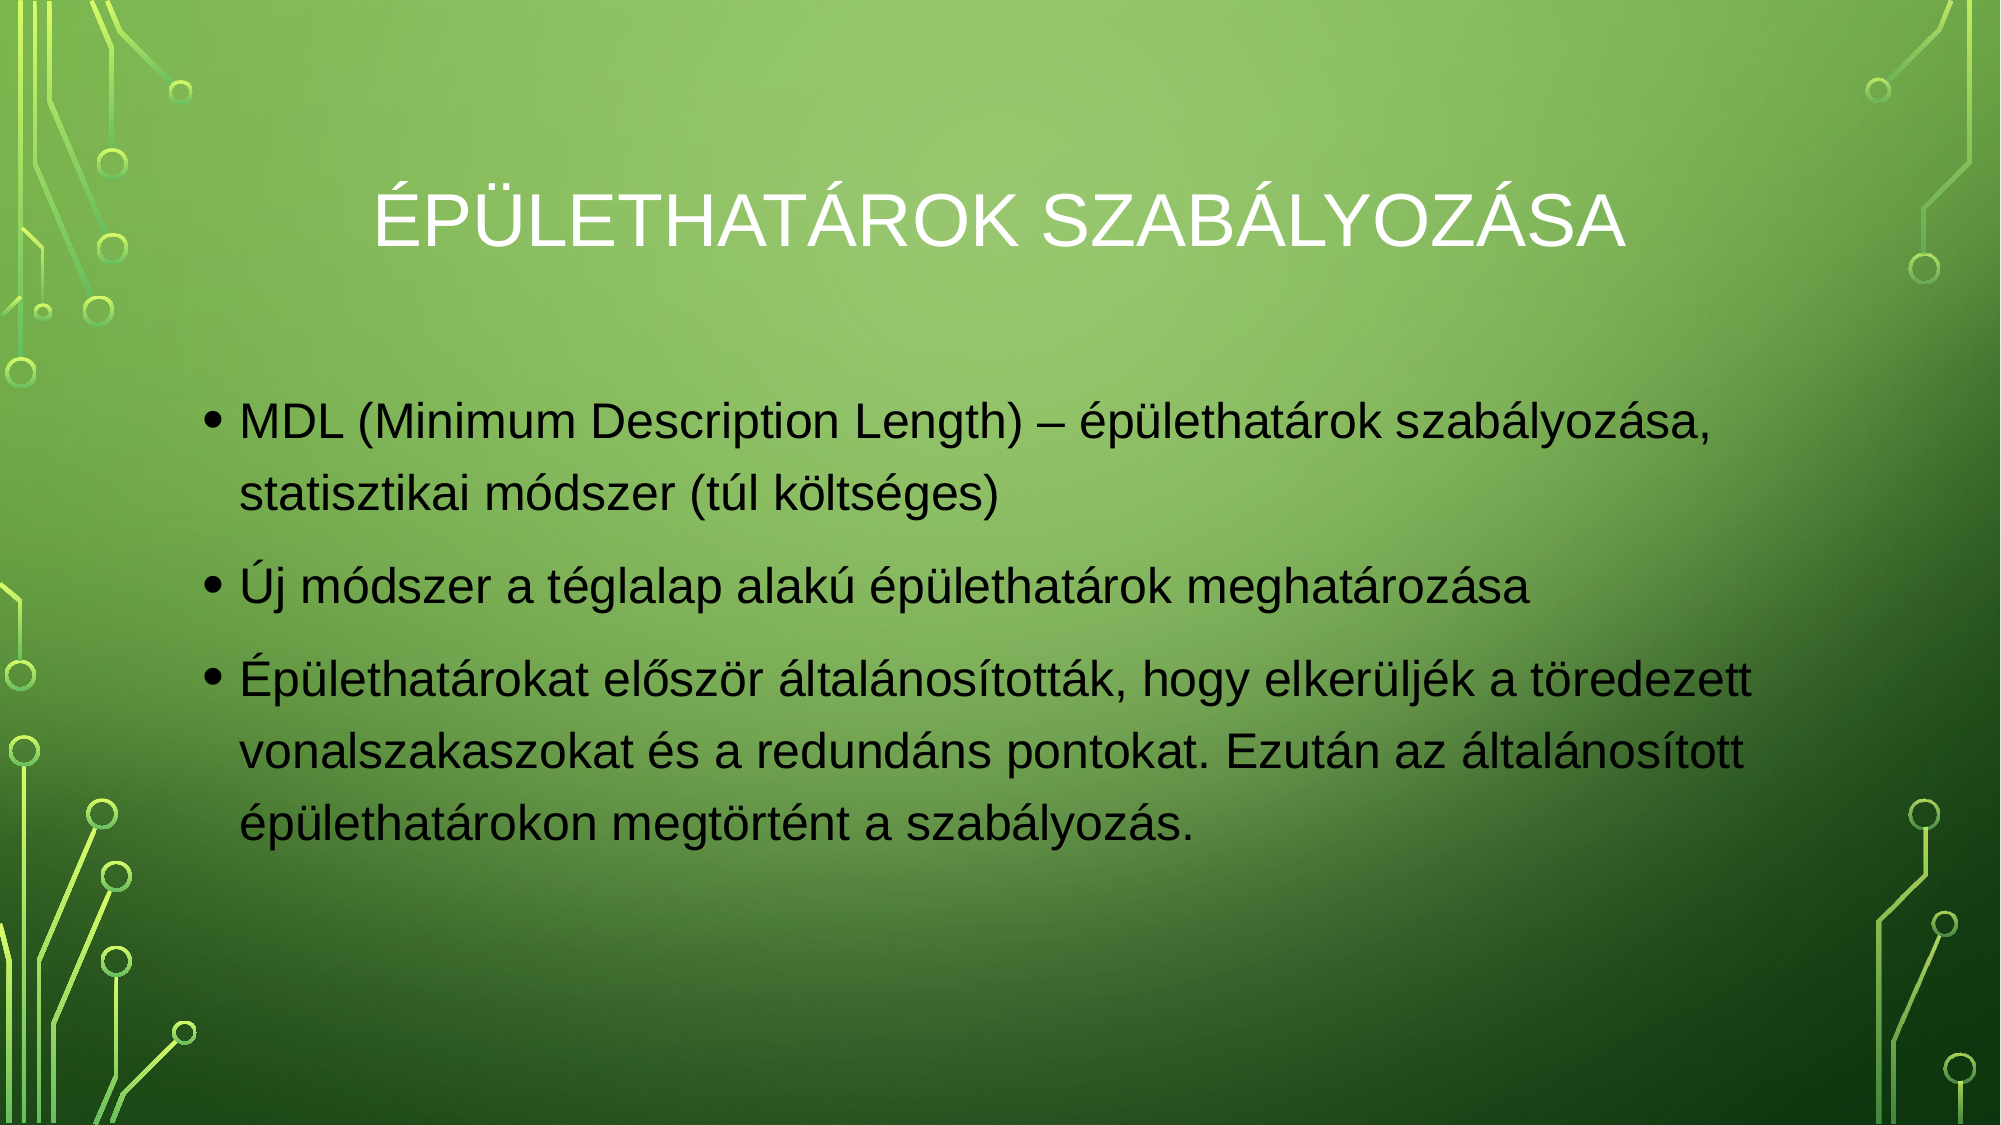

# ÉpületHatárok Szabályozása
MDL (Minimum Description Length) – épülethatárok szabályozása, statisztikai módszer (túl költséges)
Új módszer a téglalap alakú épülethatárok meghatározása
Épülethatárokat először általánosították, hogy elkerüljék a töredezett vonalszakaszokat és a redundáns pontokat. Ezután az általánosított épülethatárokon megtörtént a szabályozás.